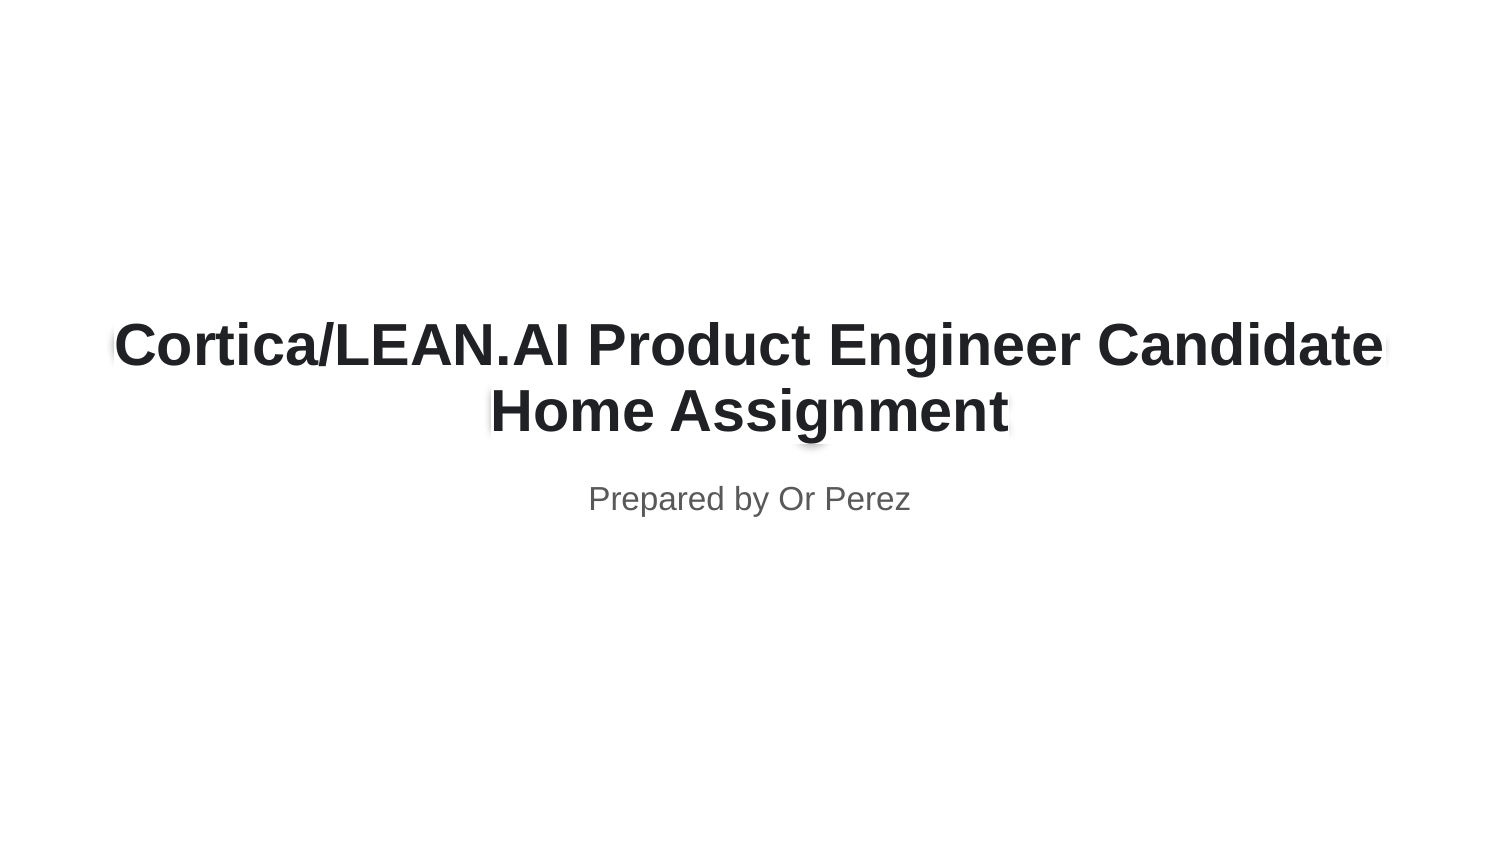

# Cortica/LEAN.AI Product Engineer Candidate Home Assignment
Prepared by Or Perez